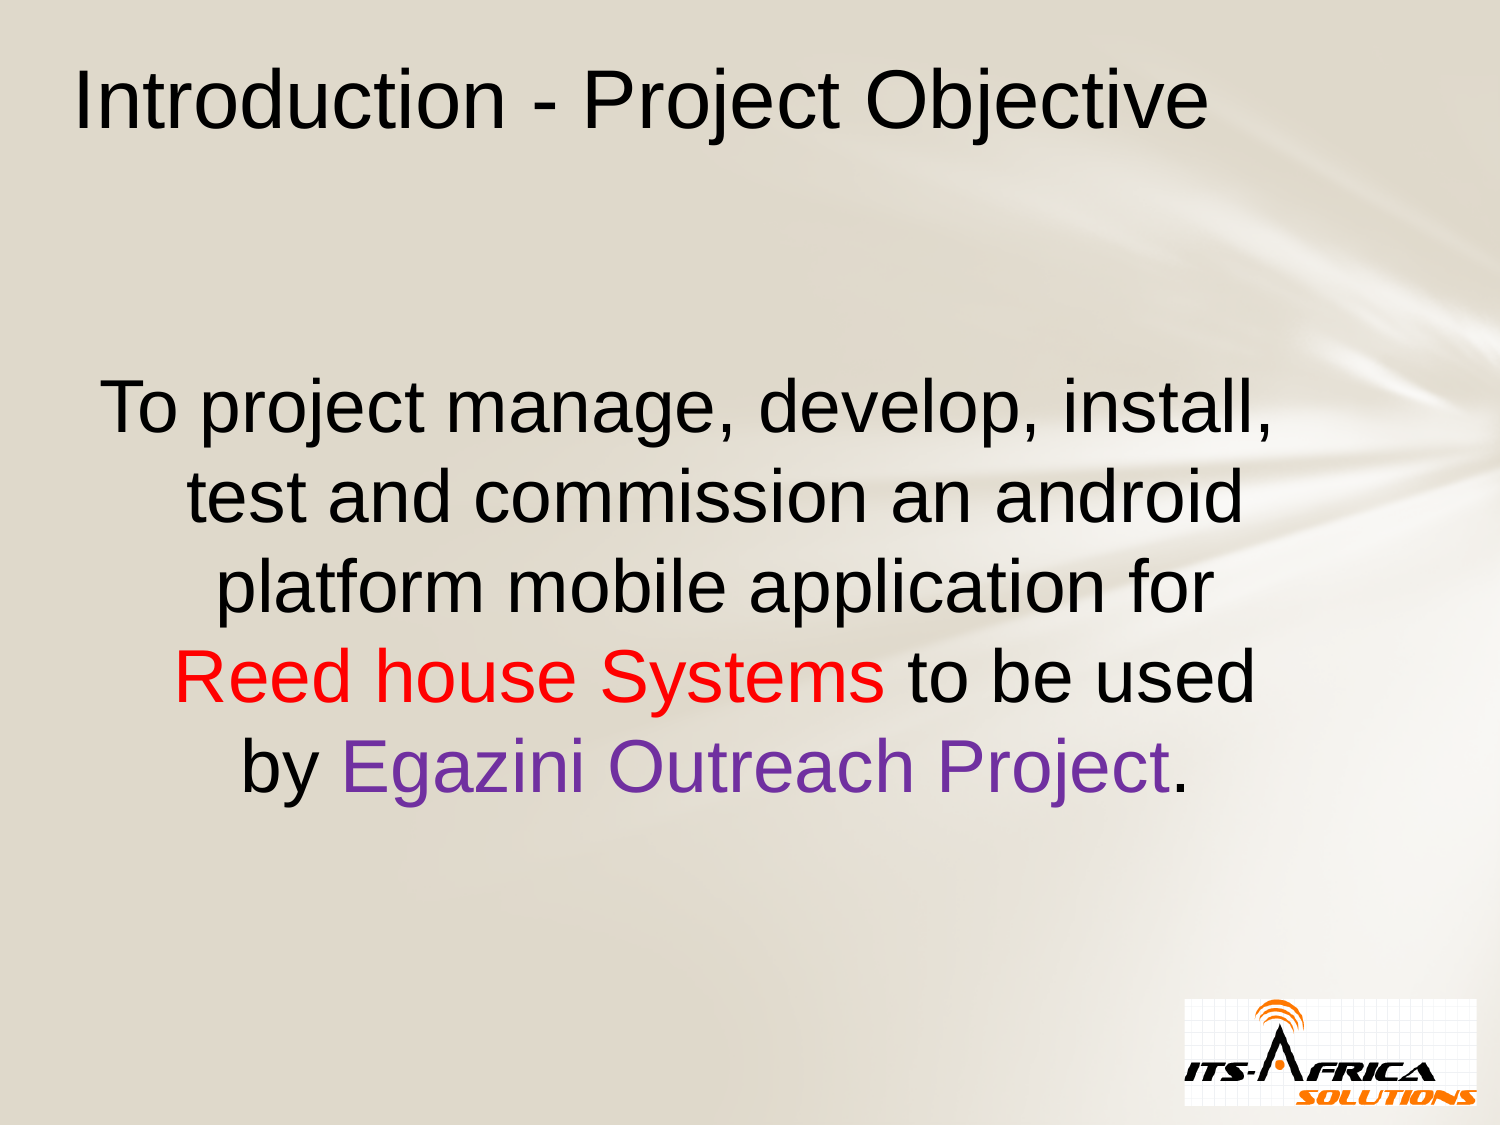

# Introduction - Project Objective

To project manage, develop, install, test and commission an android platform mobile application for Reed house Systems to be used by Egazini Outreach Project.